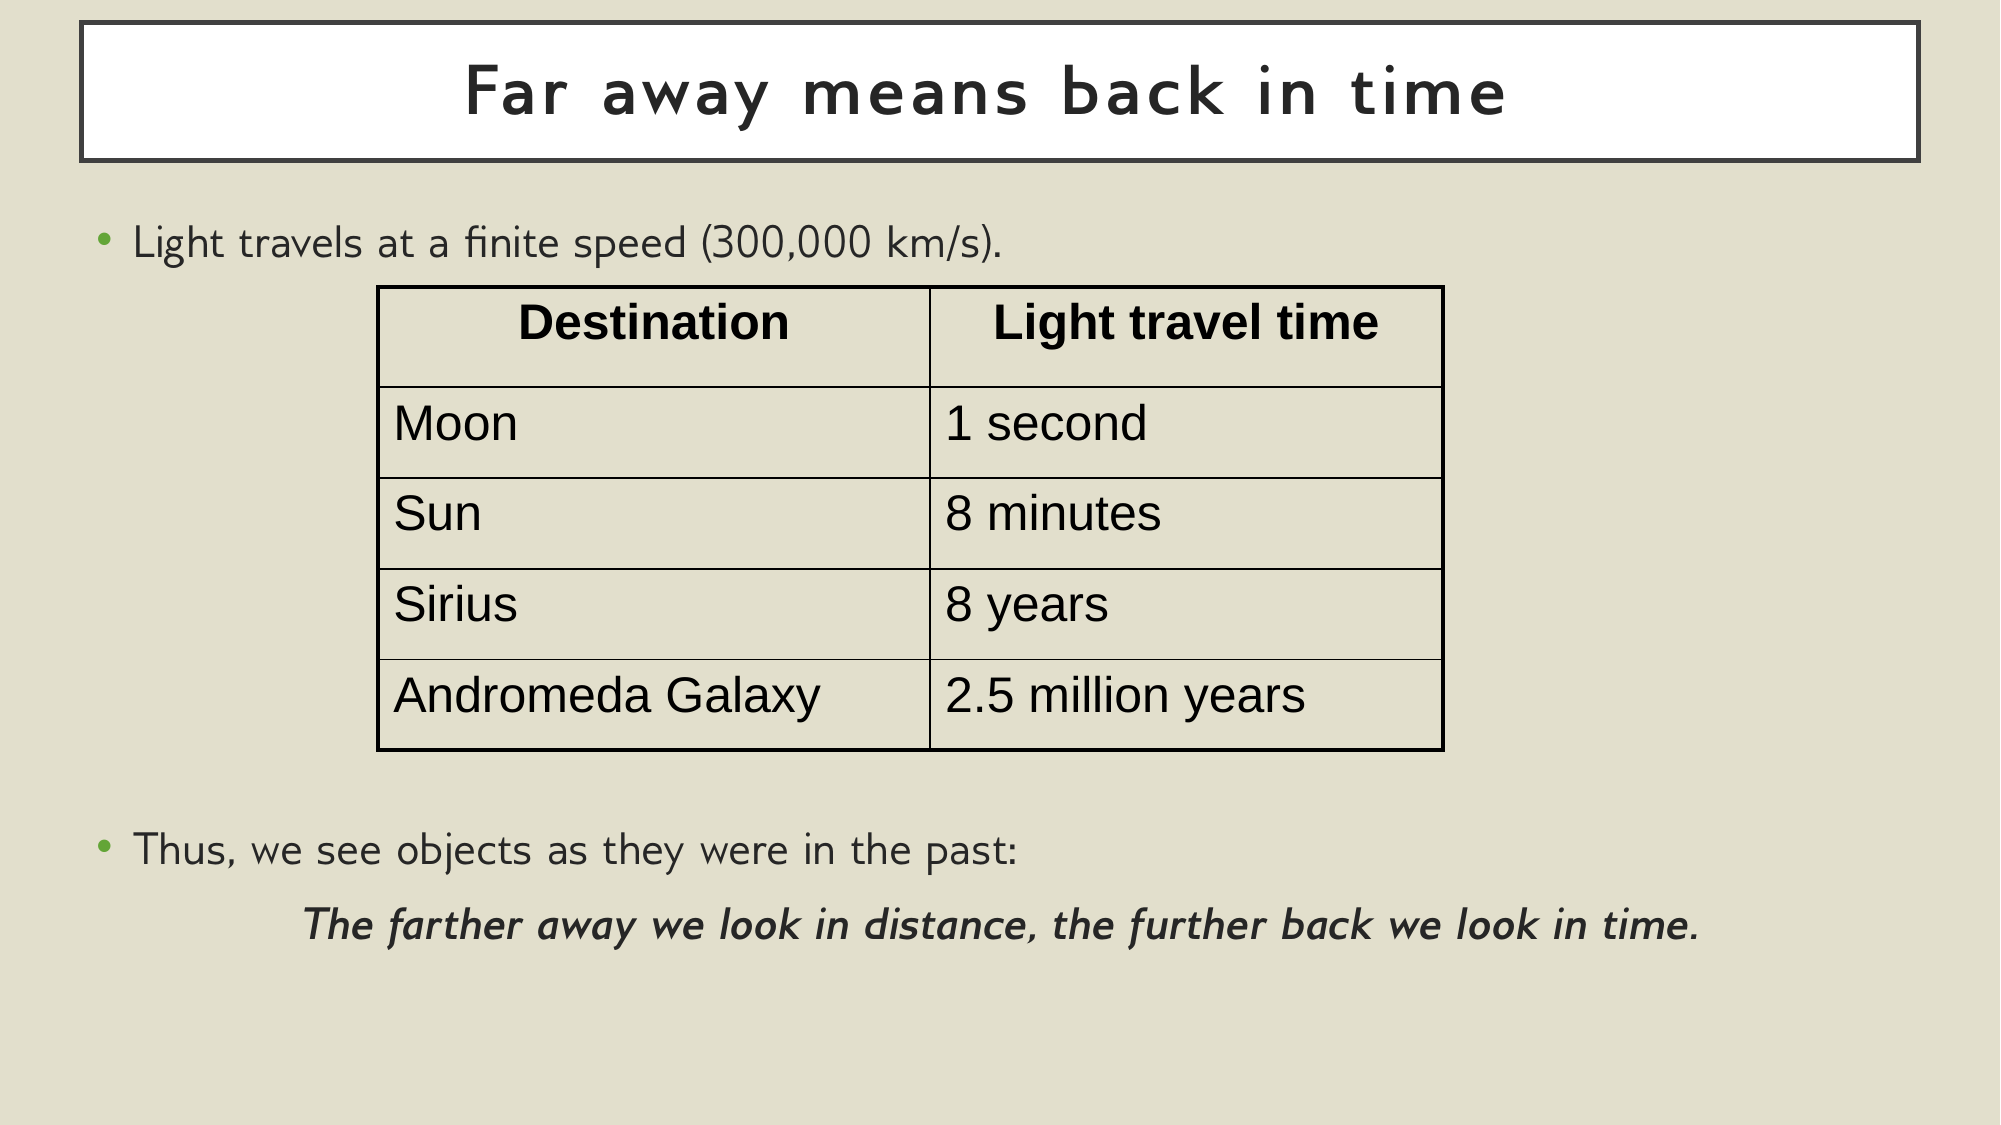

# Far away means back in time
Light travels at a finite speed (300,000 km/s).

Thus, we see objects as they were in the past:
The farther away we look in distance, the further back we look in time.
| Destination | Light travel time |
| --- | --- |
| Moon | 1 second |
| Sun | 8 minutes |
| Sirius | 8 years |
| Andromeda Galaxy | 2.5 million years |